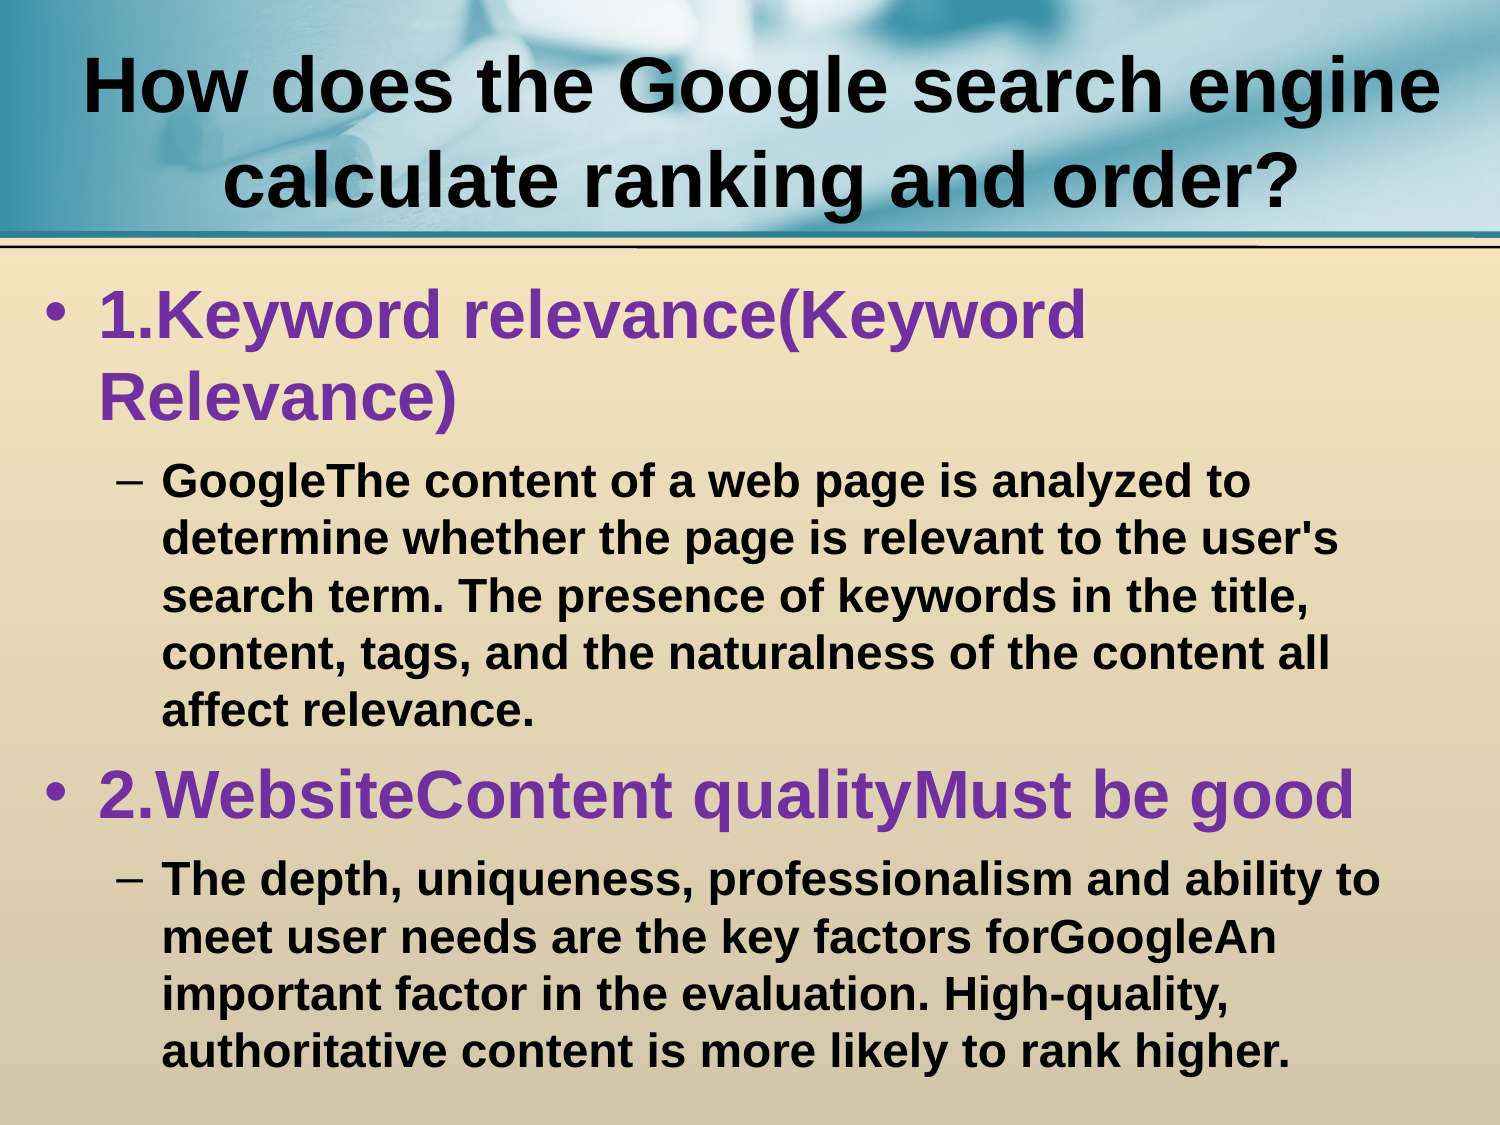

# How does the Google search engine calculate ranking and order?
1.Keyword relevance(Keyword Relevance)
GoogleThe content of a web page is analyzed to determine whether the page is relevant to the user's search term. The presence of keywords in the title, content, tags, and the naturalness of the content all affect relevance.
2.WebsiteContent qualityMust be good
The depth, uniqueness, professionalism and ability to meet user needs are the key factors forGoogleAn important factor in the evaluation. High-quality, authoritative content is more likely to rank higher.